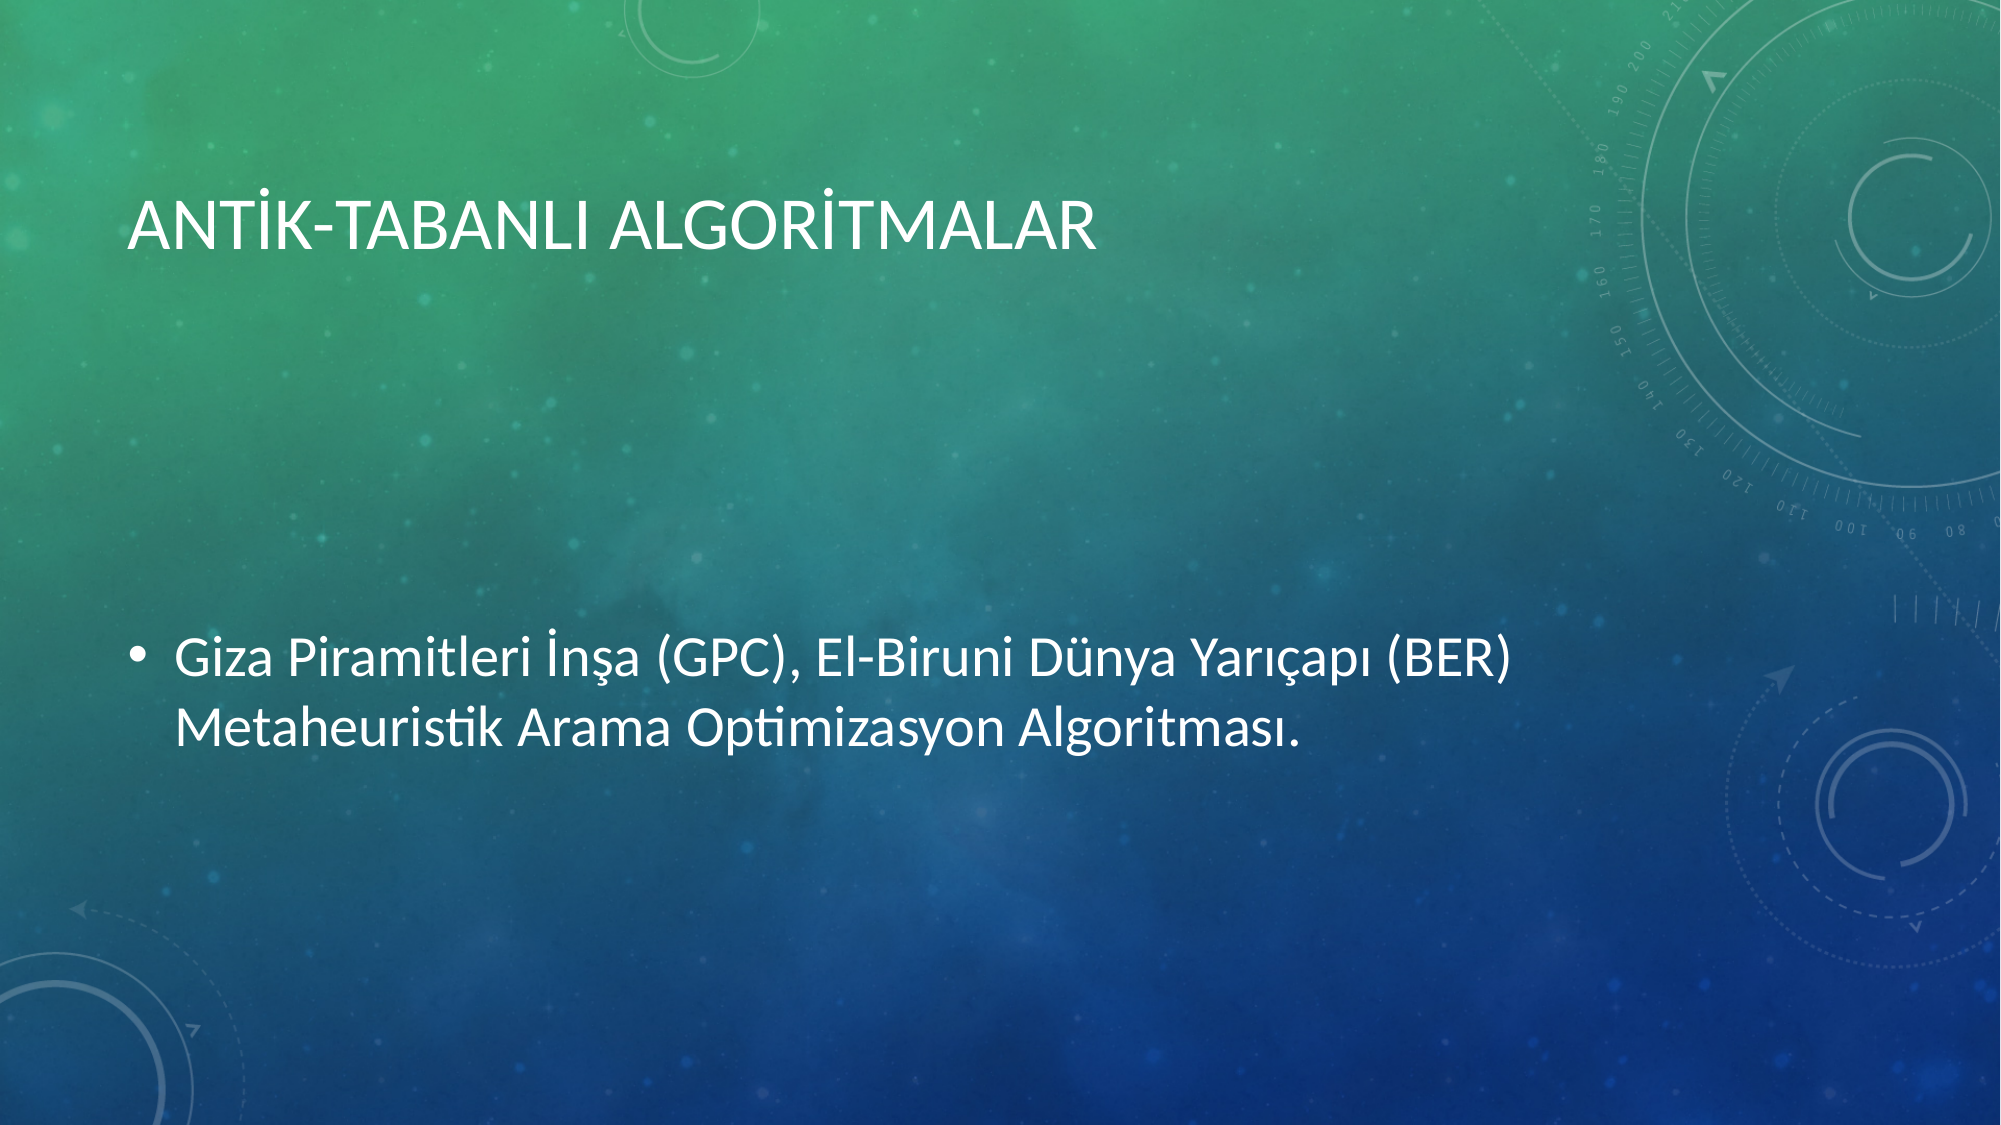

# Antik-tabanlı Algoritmalar
Giza Piramitleri İnşa (GPC), El-Biruni Dünya Yarıçapı (BER) Metaheuristik Arama Optimizasyon Algoritması.